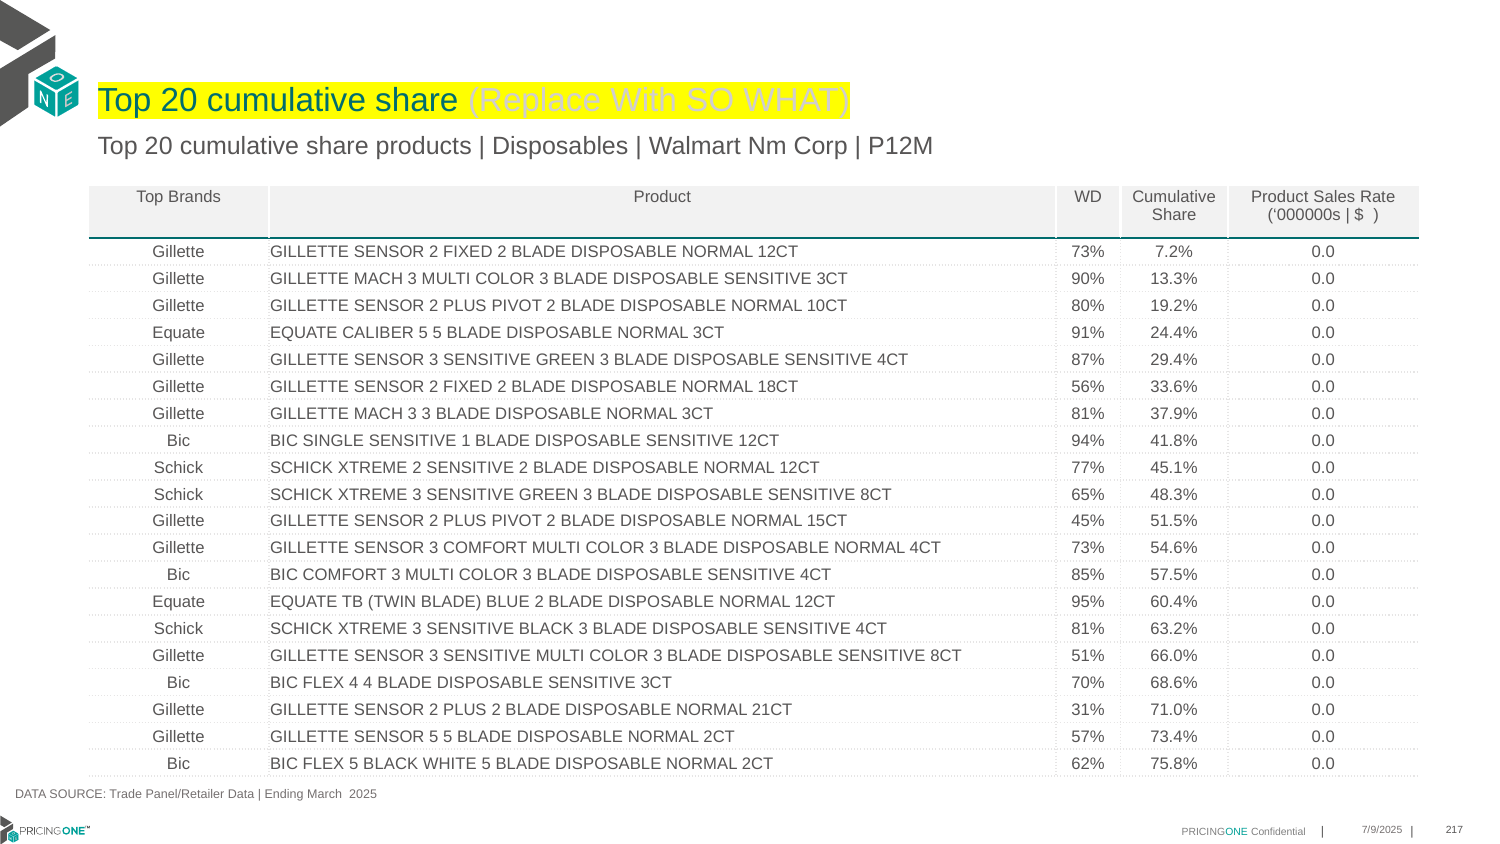

# Top 20 cumulative share (Replace With SO WHAT)
Top 20 cumulative share products | Disposables | Walmart Nm Corp | P12M
| Top Brands | Product | WD | Cumulative Share | Product Sales Rate (‘000000s | $ ) |
| --- | --- | --- | --- | --- |
| Gillette | GILLETTE SENSOR 2 FIXED 2 BLADE DISPOSABLE NORMAL 12CT | 73% | 7.2% | 0.0 |
| Gillette | GILLETTE MACH 3 MULTI COLOR 3 BLADE DISPOSABLE SENSITIVE 3CT | 90% | 13.3% | 0.0 |
| Gillette | GILLETTE SENSOR 2 PLUS PIVOT 2 BLADE DISPOSABLE NORMAL 10CT | 80% | 19.2% | 0.0 |
| Equate | EQUATE CALIBER 5 5 BLADE DISPOSABLE NORMAL 3CT | 91% | 24.4% | 0.0 |
| Gillette | GILLETTE SENSOR 3 SENSITIVE GREEN 3 BLADE DISPOSABLE SENSITIVE 4CT | 87% | 29.4% | 0.0 |
| Gillette | GILLETTE SENSOR 2 FIXED 2 BLADE DISPOSABLE NORMAL 18CT | 56% | 33.6% | 0.0 |
| Gillette | GILLETTE MACH 3 3 BLADE DISPOSABLE NORMAL 3CT | 81% | 37.9% | 0.0 |
| Bic | BIC SINGLE SENSITIVE 1 BLADE DISPOSABLE SENSITIVE 12CT | 94% | 41.8% | 0.0 |
| Schick | SCHICK XTREME 2 SENSITIVE 2 BLADE DISPOSABLE NORMAL 12CT | 77% | 45.1% | 0.0 |
| Schick | SCHICK XTREME 3 SENSITIVE GREEN 3 BLADE DISPOSABLE SENSITIVE 8CT | 65% | 48.3% | 0.0 |
| Gillette | GILLETTE SENSOR 2 PLUS PIVOT 2 BLADE DISPOSABLE NORMAL 15CT | 45% | 51.5% | 0.0 |
| Gillette | GILLETTE SENSOR 3 COMFORT MULTI COLOR 3 BLADE DISPOSABLE NORMAL 4CT | 73% | 54.6% | 0.0 |
| Bic | BIC COMFORT 3 MULTI COLOR 3 BLADE DISPOSABLE SENSITIVE 4CT | 85% | 57.5% | 0.0 |
| Equate | EQUATE TB (TWIN BLADE) BLUE 2 BLADE DISPOSABLE NORMAL 12CT | 95% | 60.4% | 0.0 |
| Schick | SCHICK XTREME 3 SENSITIVE BLACK 3 BLADE DISPOSABLE SENSITIVE 4CT | 81% | 63.2% | 0.0 |
| Gillette | GILLETTE SENSOR 3 SENSITIVE MULTI COLOR 3 BLADE DISPOSABLE SENSITIVE 8CT | 51% | 66.0% | 0.0 |
| Bic | BIC FLEX 4 4 BLADE DISPOSABLE SENSITIVE 3CT | 70% | 68.6% | 0.0 |
| Gillette | GILLETTE SENSOR 2 PLUS 2 BLADE DISPOSABLE NORMAL 21CT | 31% | 71.0% | 0.0 |
| Gillette | GILLETTE SENSOR 5 5 BLADE DISPOSABLE NORMAL 2CT | 57% | 73.4% | 0.0 |
| Bic | BIC FLEX 5 BLACK WHITE 5 BLADE DISPOSABLE NORMAL 2CT | 62% | 75.8% | 0.0 |
DATA SOURCE: Trade Panel/Retailer Data | Ending March  2025

7/9/2025
217